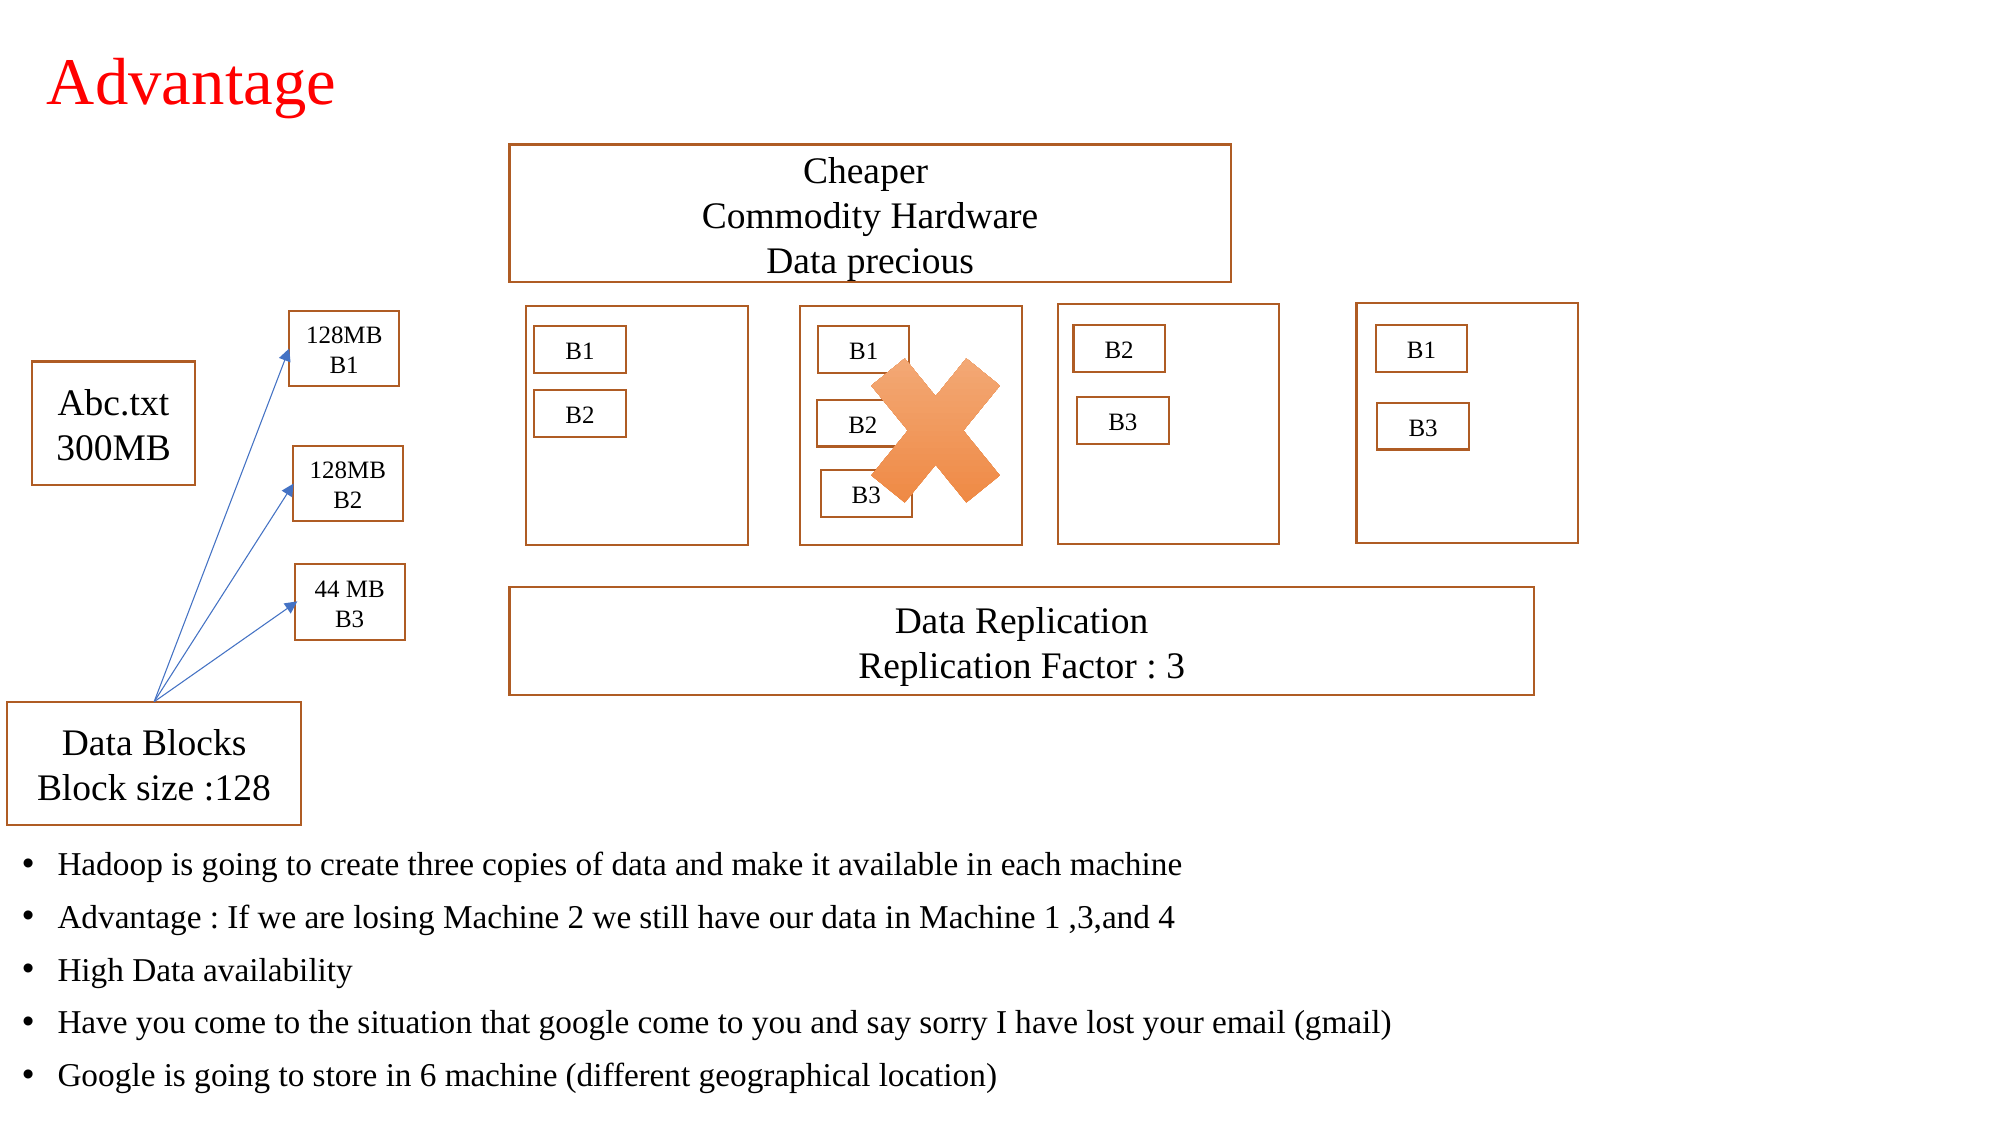

# Advantage
Cheaper
Commodity Hardware
Data precious

128MB
B1

B1
B2
B1
B1
Abc.txt
300MB
B2
B3
B2
B3
128MB
B2
B3
44 MB
B3
Data Replication
Replication Factor : 3
Data Blocks
Block size :128
Hadoop is going to create three copies of data and make it available in each machine
Advantage : If we are losing Machine 2 we still have our data in Machine 1 ,3,and 4
High Data availability
Have you come to the situation that google come to you and say sorry I have lost your email (gmail)
Google is going to store in 6 machine (different geographical location)